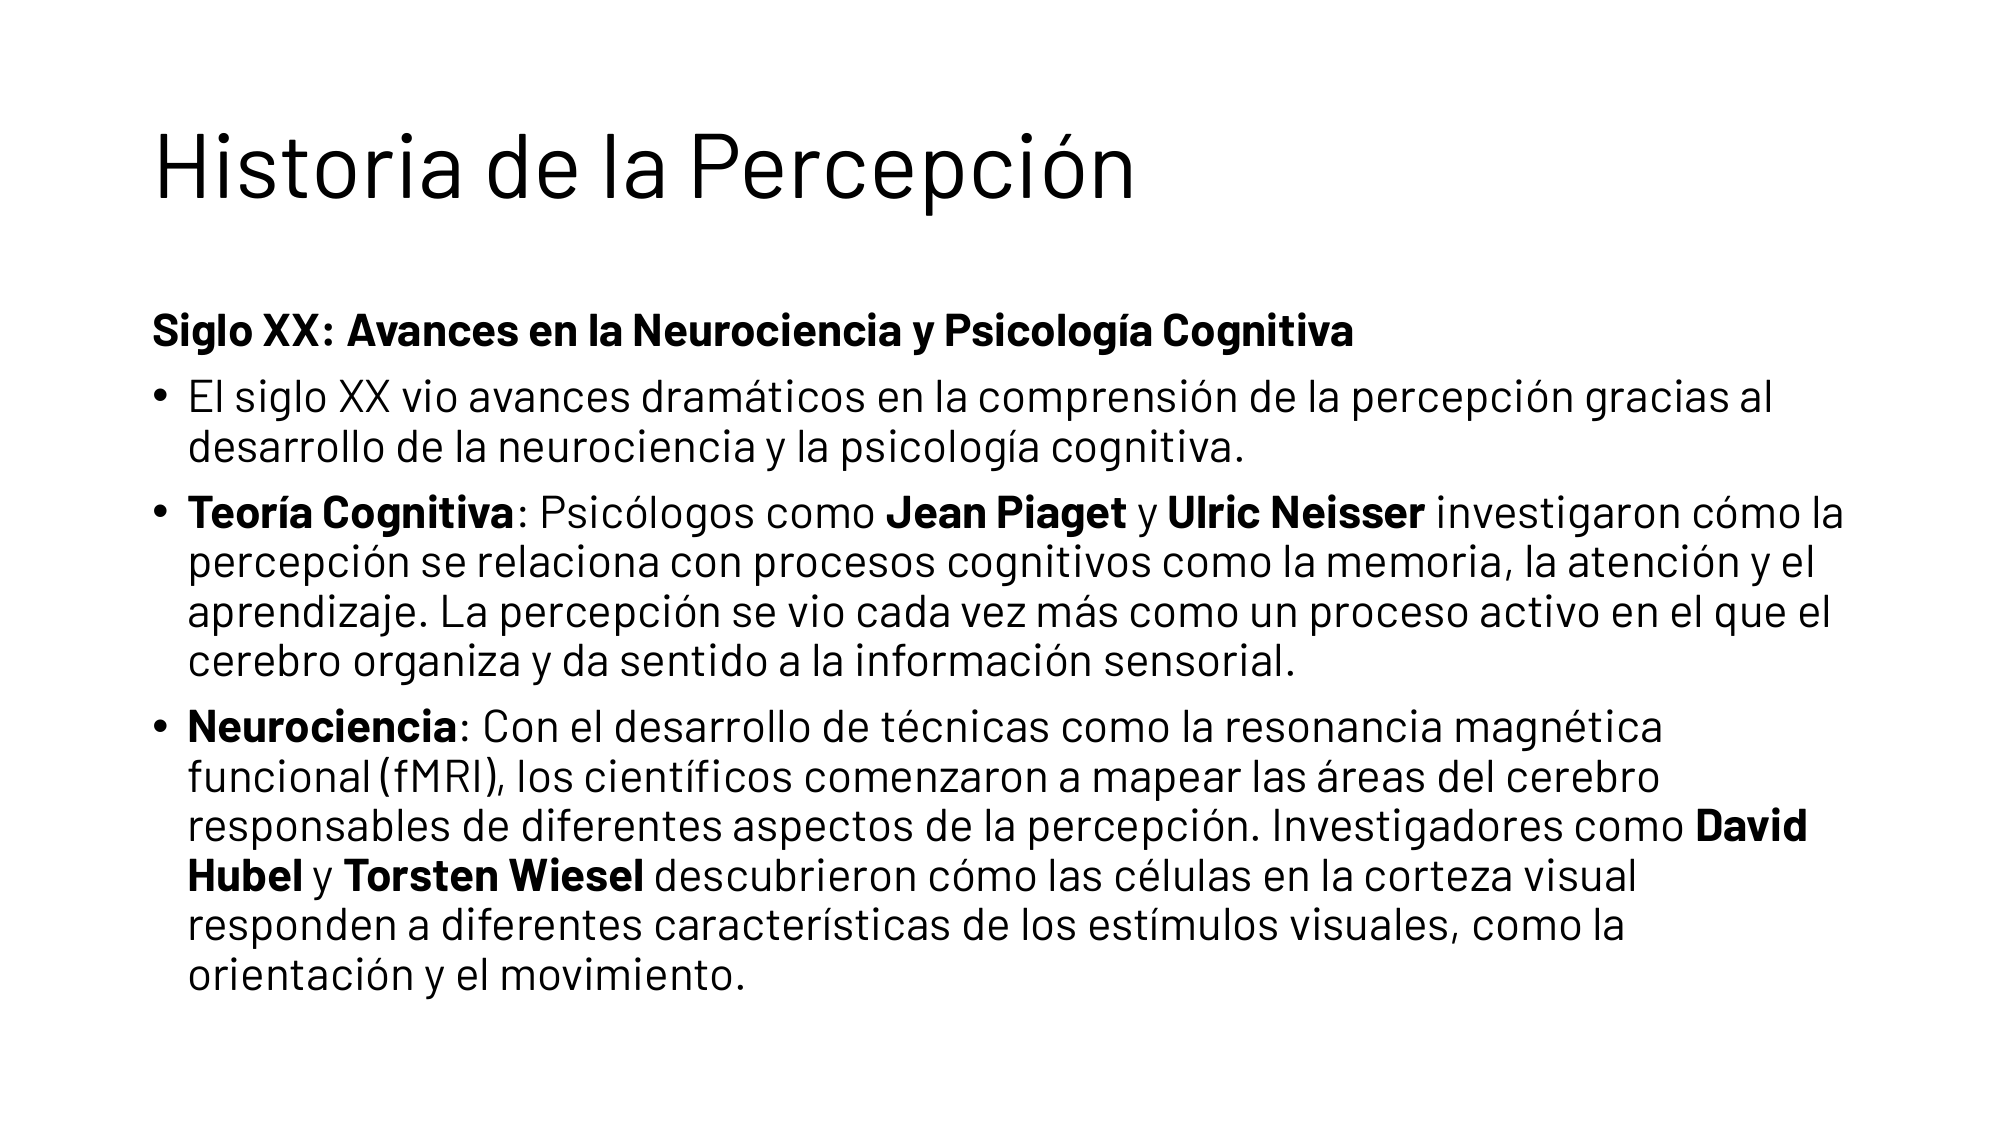

# Historia de la Percepción
Siglo XX: Avances en la Neurociencia y Psicología Cognitiva
El siglo XX vio avances dramáticos en la comprensión de la percepción gracias al desarrollo de la neurociencia y la psicología cognitiva.
Teoría Cognitiva: Psicólogos como Jean Piaget y Ulric Neisser investigaron cómo la percepción se relaciona con procesos cognitivos como la memoria, la atención y el aprendizaje. La percepción se vio cada vez más como un proceso activo en el que el cerebro organiza y da sentido a la información sensorial.
Neurociencia: Con el desarrollo de técnicas como la resonancia magnética funcional (fMRI), los científicos comenzaron a mapear las áreas del cerebro responsables de diferentes aspectos de la percepción. Investigadores como David Hubel y Torsten Wiesel descubrieron cómo las células en la corteza visual responden a diferentes características de los estímulos visuales, como la orientación y el movimiento.